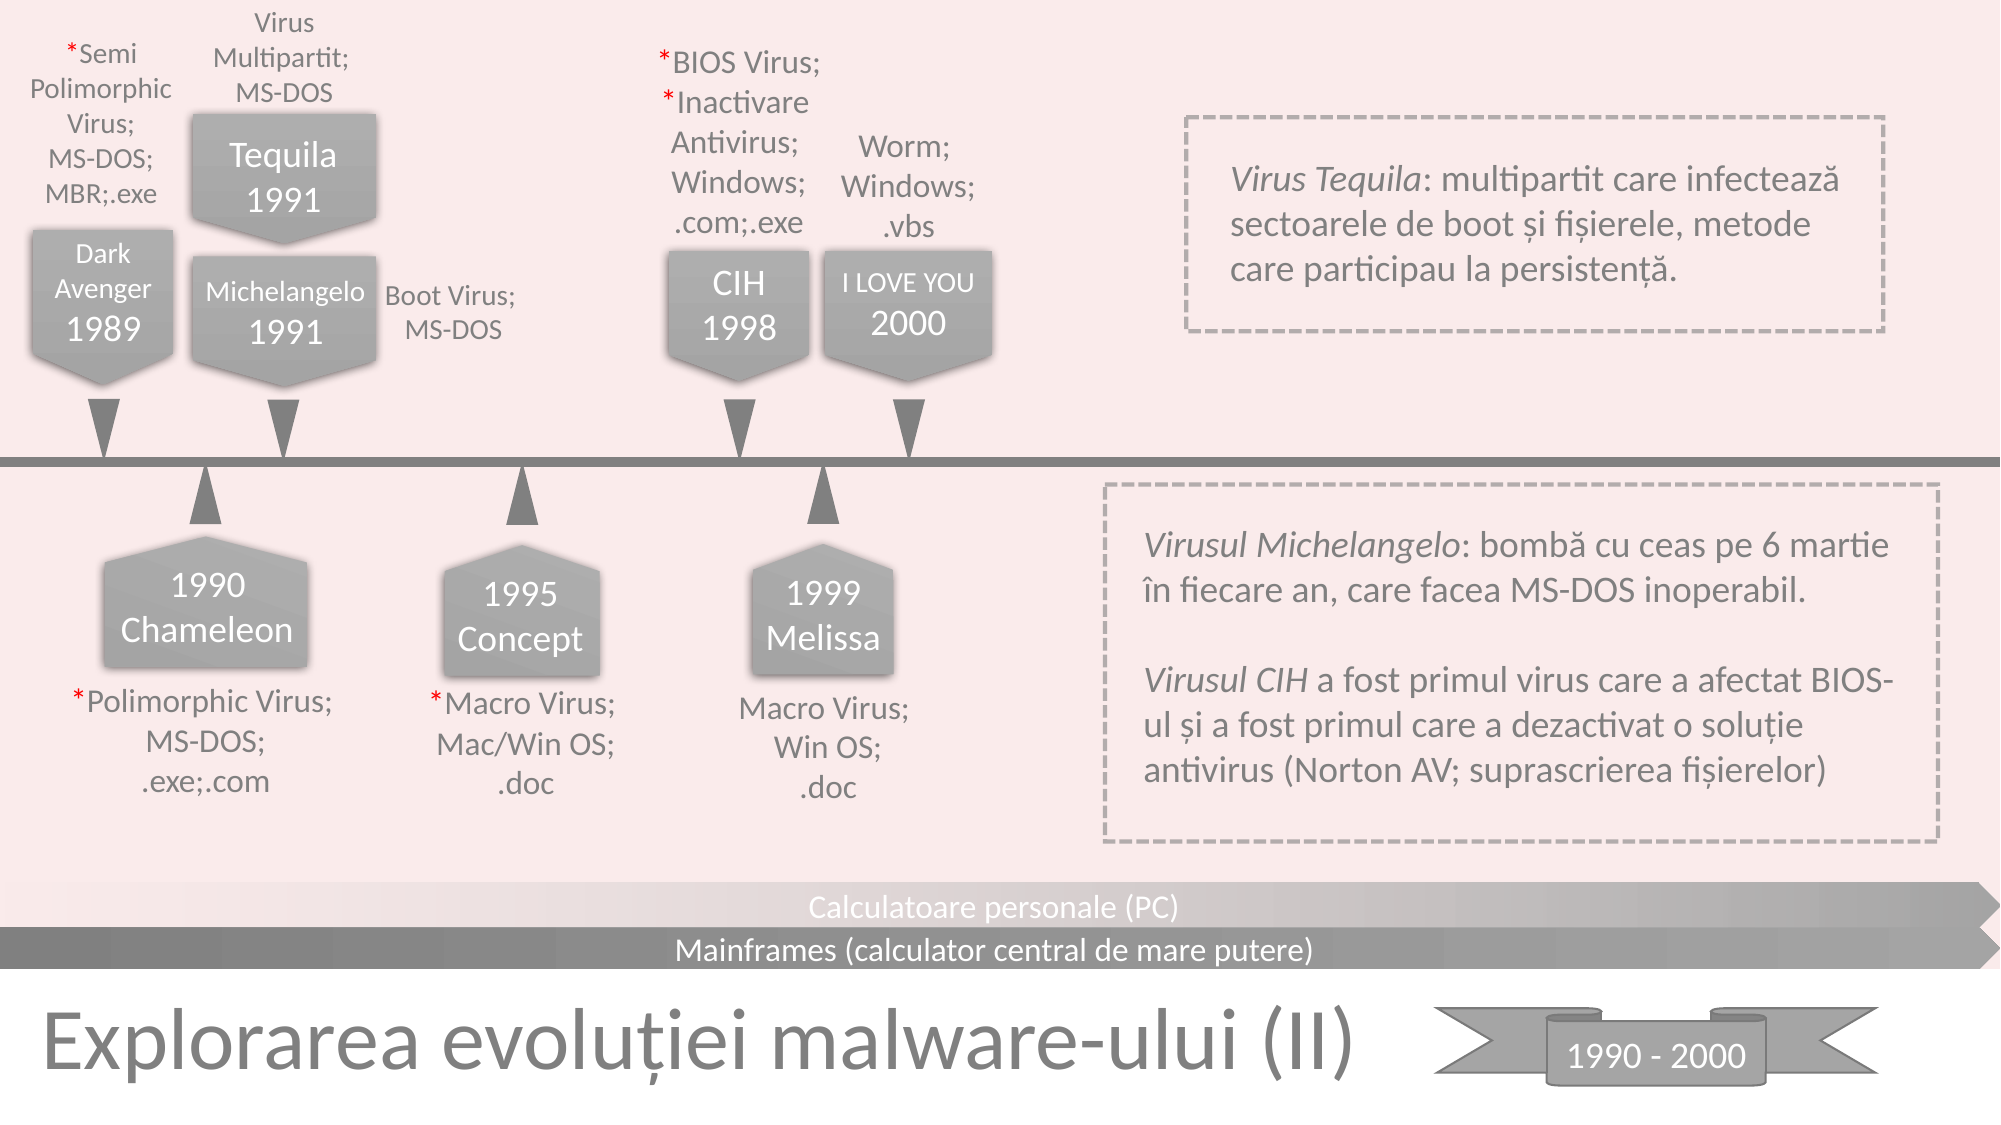

Virus
Multipartit;
MS-DOS

*Semi
Polimorphic
 Virus;
MS-DOS;
MBR;.exe
*BIOS Virus;
*Inactivare
Antivirus;
Windows;
.com;.exe

Worm;
Windows;
.vbs

Tequila
1991
Virus Tequila: multipartit care infectează sectoarele de boot și fișierele, metode care participau la persistență.
Dark Avenger
1989
CIH
1998
I LOVE YOU
2000

Michelangelo
1991
Boot Virus;
MS-DOS

Virusul Michelangelo: bombă cu ceas pe 6 martie în fiecare an, care facea MS-DOS inoperabil.

Virusul CIH a fost primul virus care a afectat BIOS-ul și a fost primul care a dezactivat o soluție antivirus (Norton AV; suprascrierea fișierelor)

1990
Chameleon
1999
Melissa
1995
Concept
*Polimorphic Virus;
MS-DOS;
.exe;.com
*Macro Virus;
Mac/Win OS;
.doc
Macro Virus;
Win OS;
.doc
Calculatoare personale (PC)
Mainframes (calculator central de mare putere)
# Explorarea evoluției malware-ului (II)
1990 - 2000